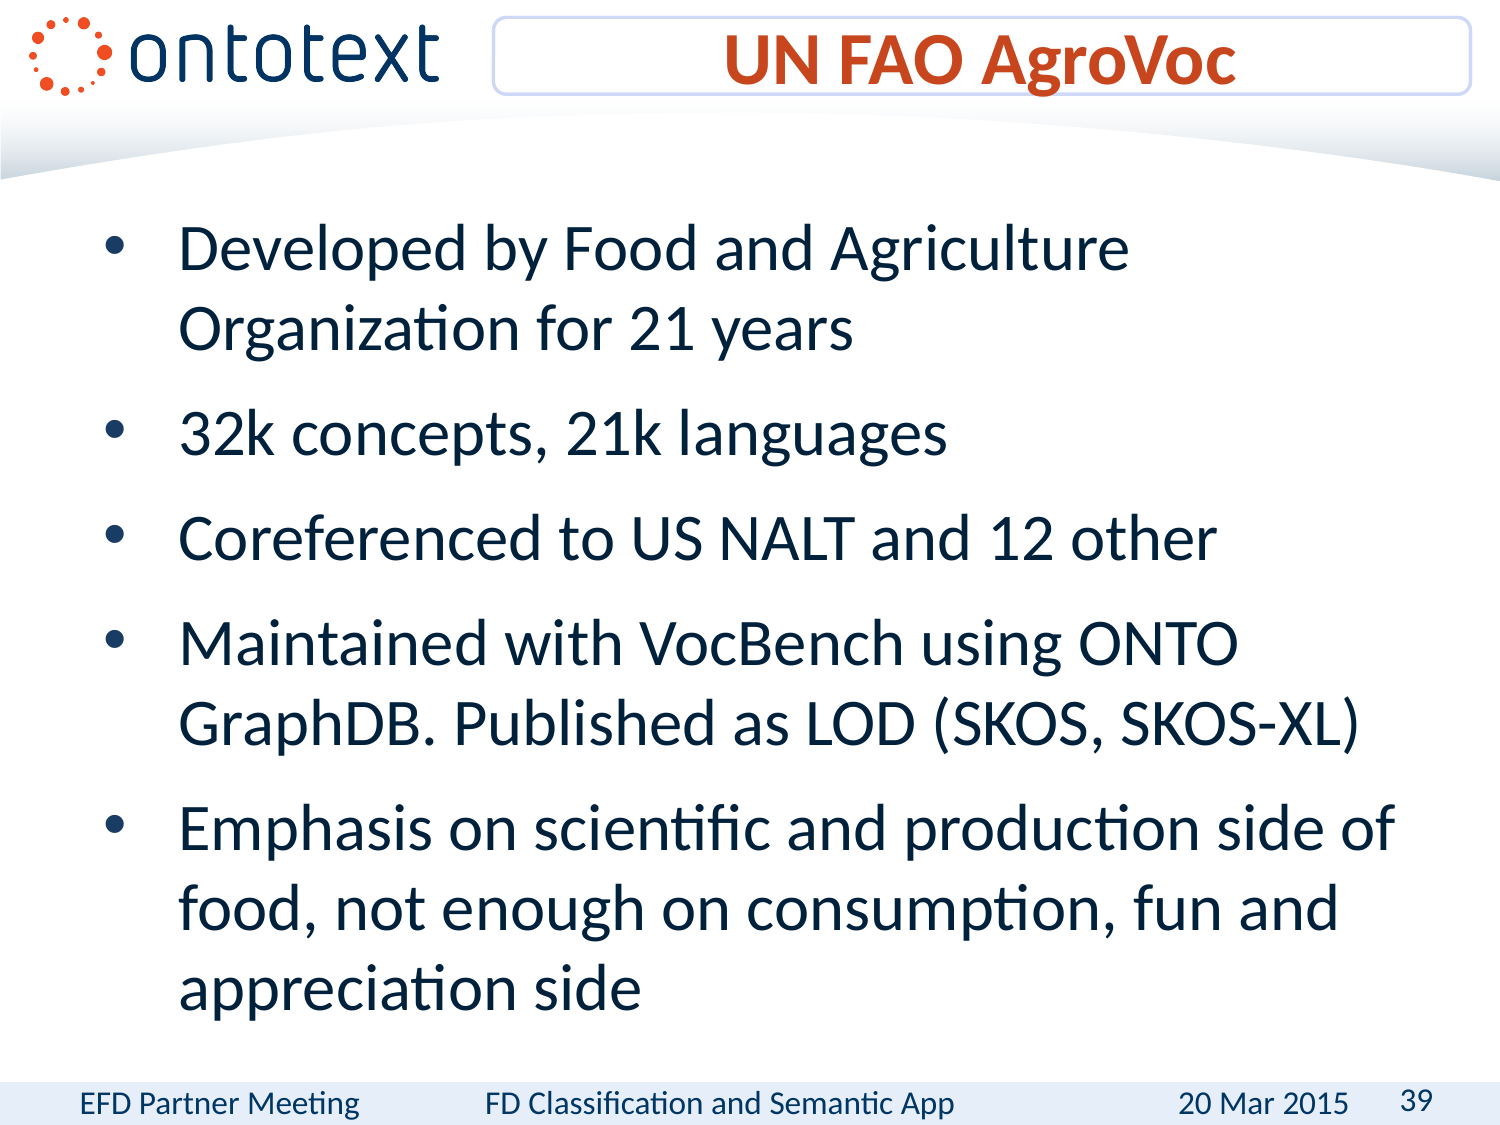

# UN FAO AgroVoc
Developed by Food and Agriculture Organization for 21 years
32k concepts, 21k languages
Coreferenced to US NALT and 12 other
Maintained with VocBench using ONTO GraphDB. Published as LOD (SKOS, SKOS-XL)
Emphasis on scientific and production side of food, not enough on consumption, fun and appreciation side